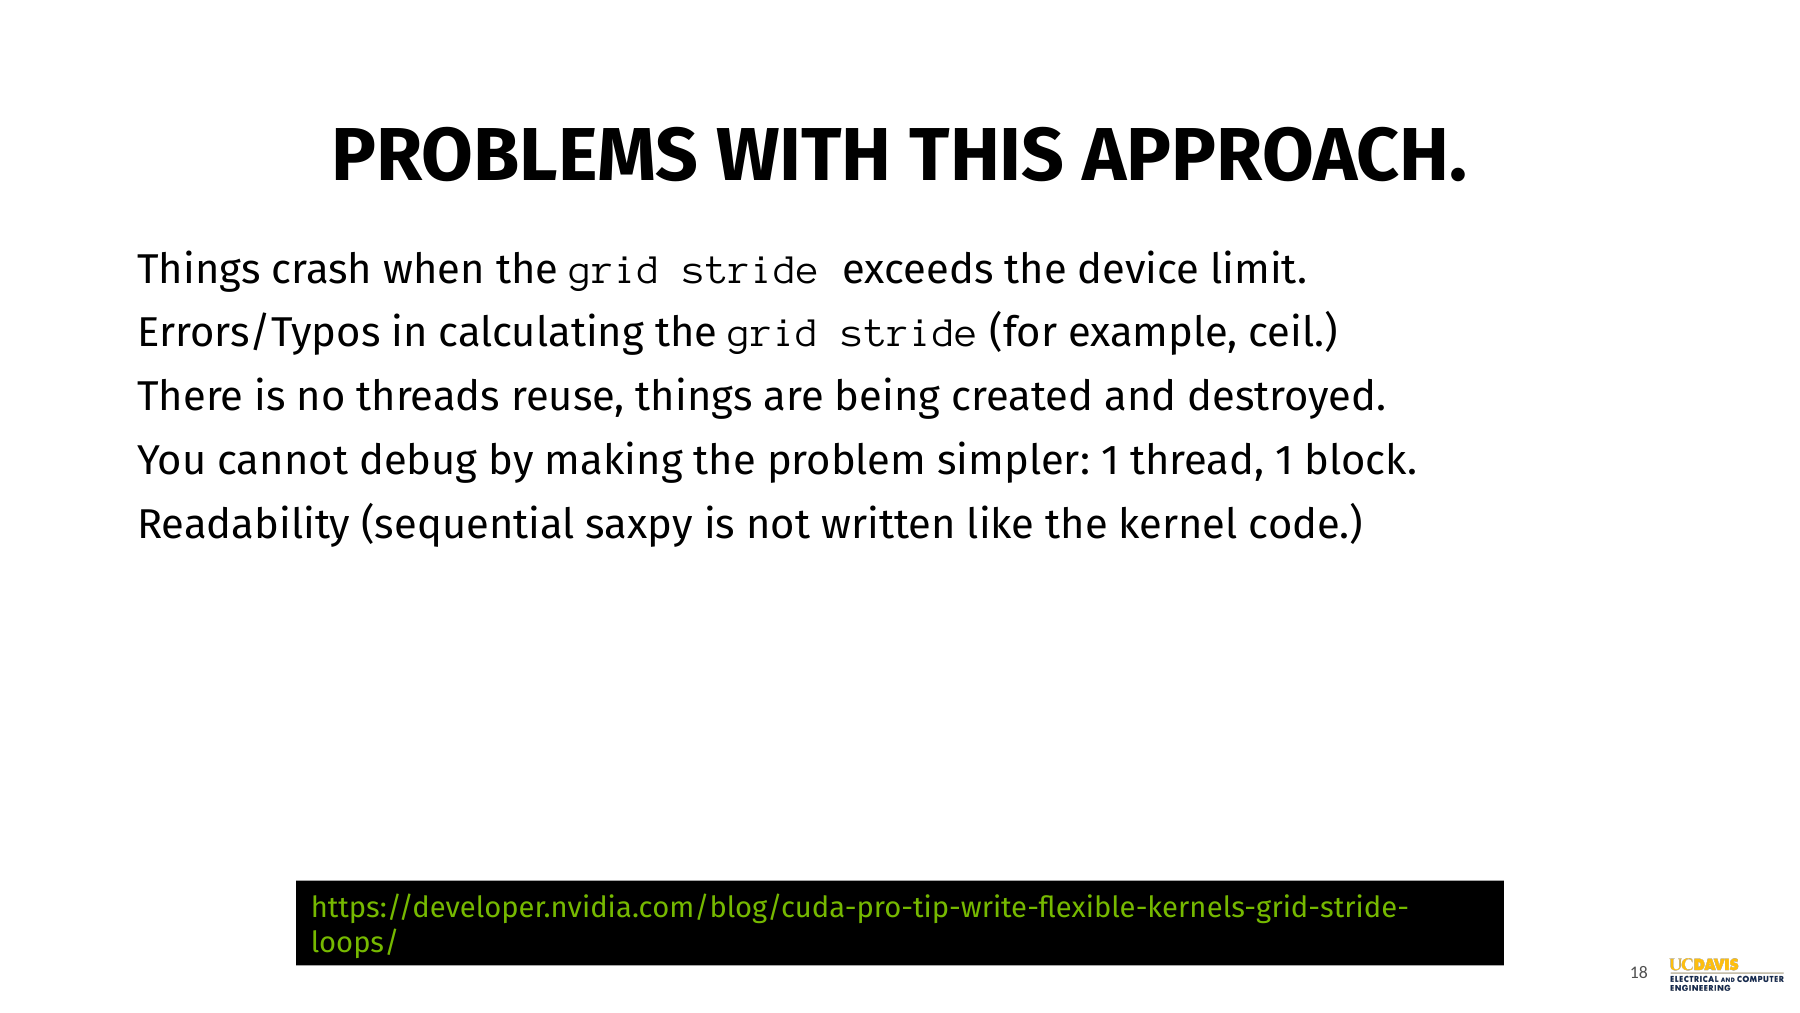

# PROBLEMS WITH THIS APPROACH.
Things crash when the grid stride exceeds the device limit.
Errors/Typos in calculating the grid stride (for example, ceil.)
There is no threads reuse, things are being created and destroyed.
You cannot debug by making the problem simpler: 1 thread, 1 block.
Readability (sequential saxpy is not written like the kernel code.)
https://developer.nvidia.com/blog/cuda-pro-tip-write-flexible-kernels-grid-stride-loops/